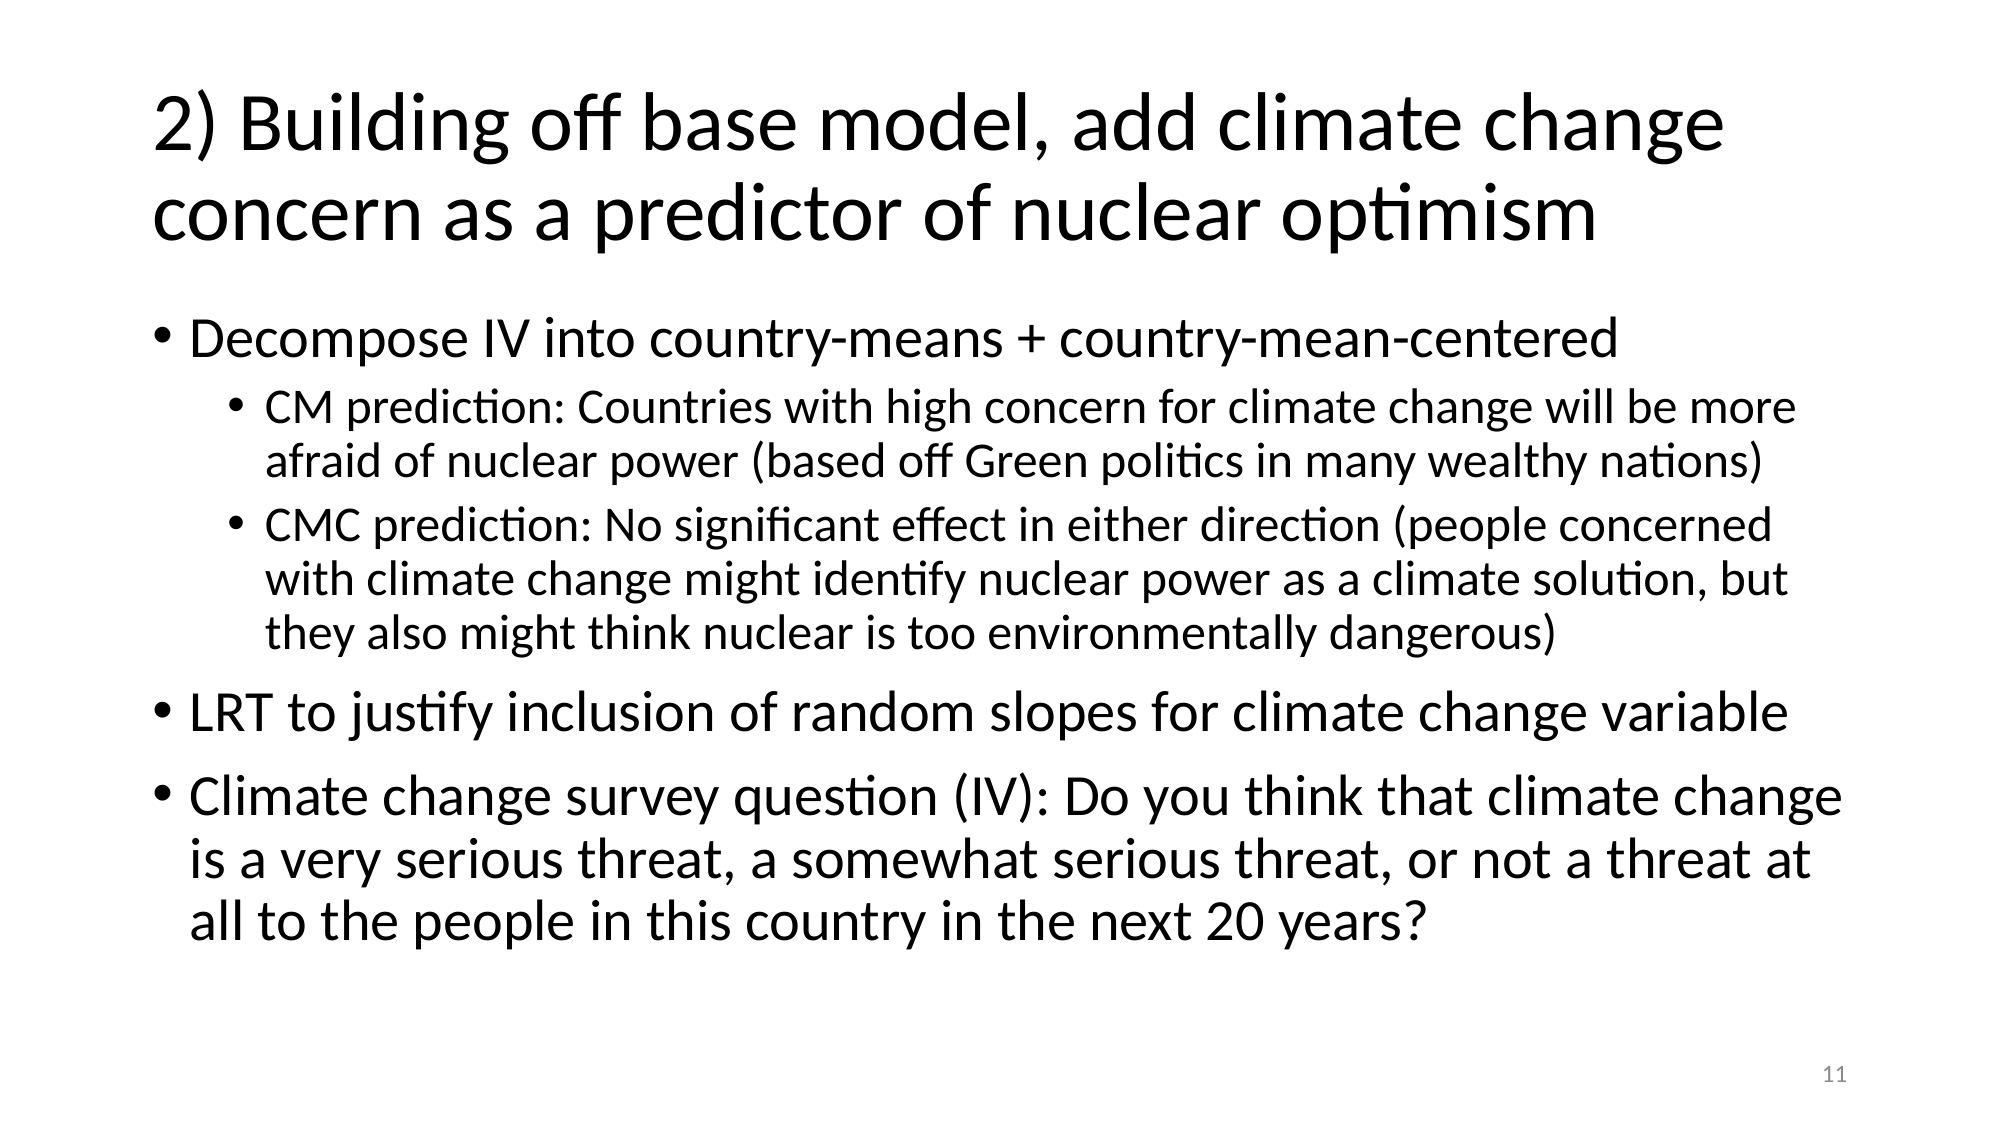

# 2) Building off base model, add climate change concern as a predictor of nuclear optimism
Decompose IV into country-means + country-mean-centered
CM prediction: Countries with high concern for climate change will be more afraid of nuclear power (based off Green politics in many wealthy nations)
CMC prediction: No significant effect in either direction (people concerned with climate change might identify nuclear power as a climate solution, but they also might think nuclear is too environmentally dangerous)
LRT to justify inclusion of random slopes for climate change variable
Climate change survey question (IV): Do you think that climate change is a very serious threat, a somewhat serious threat, or not a threat at all to the people in this country in the next 20 years?

11